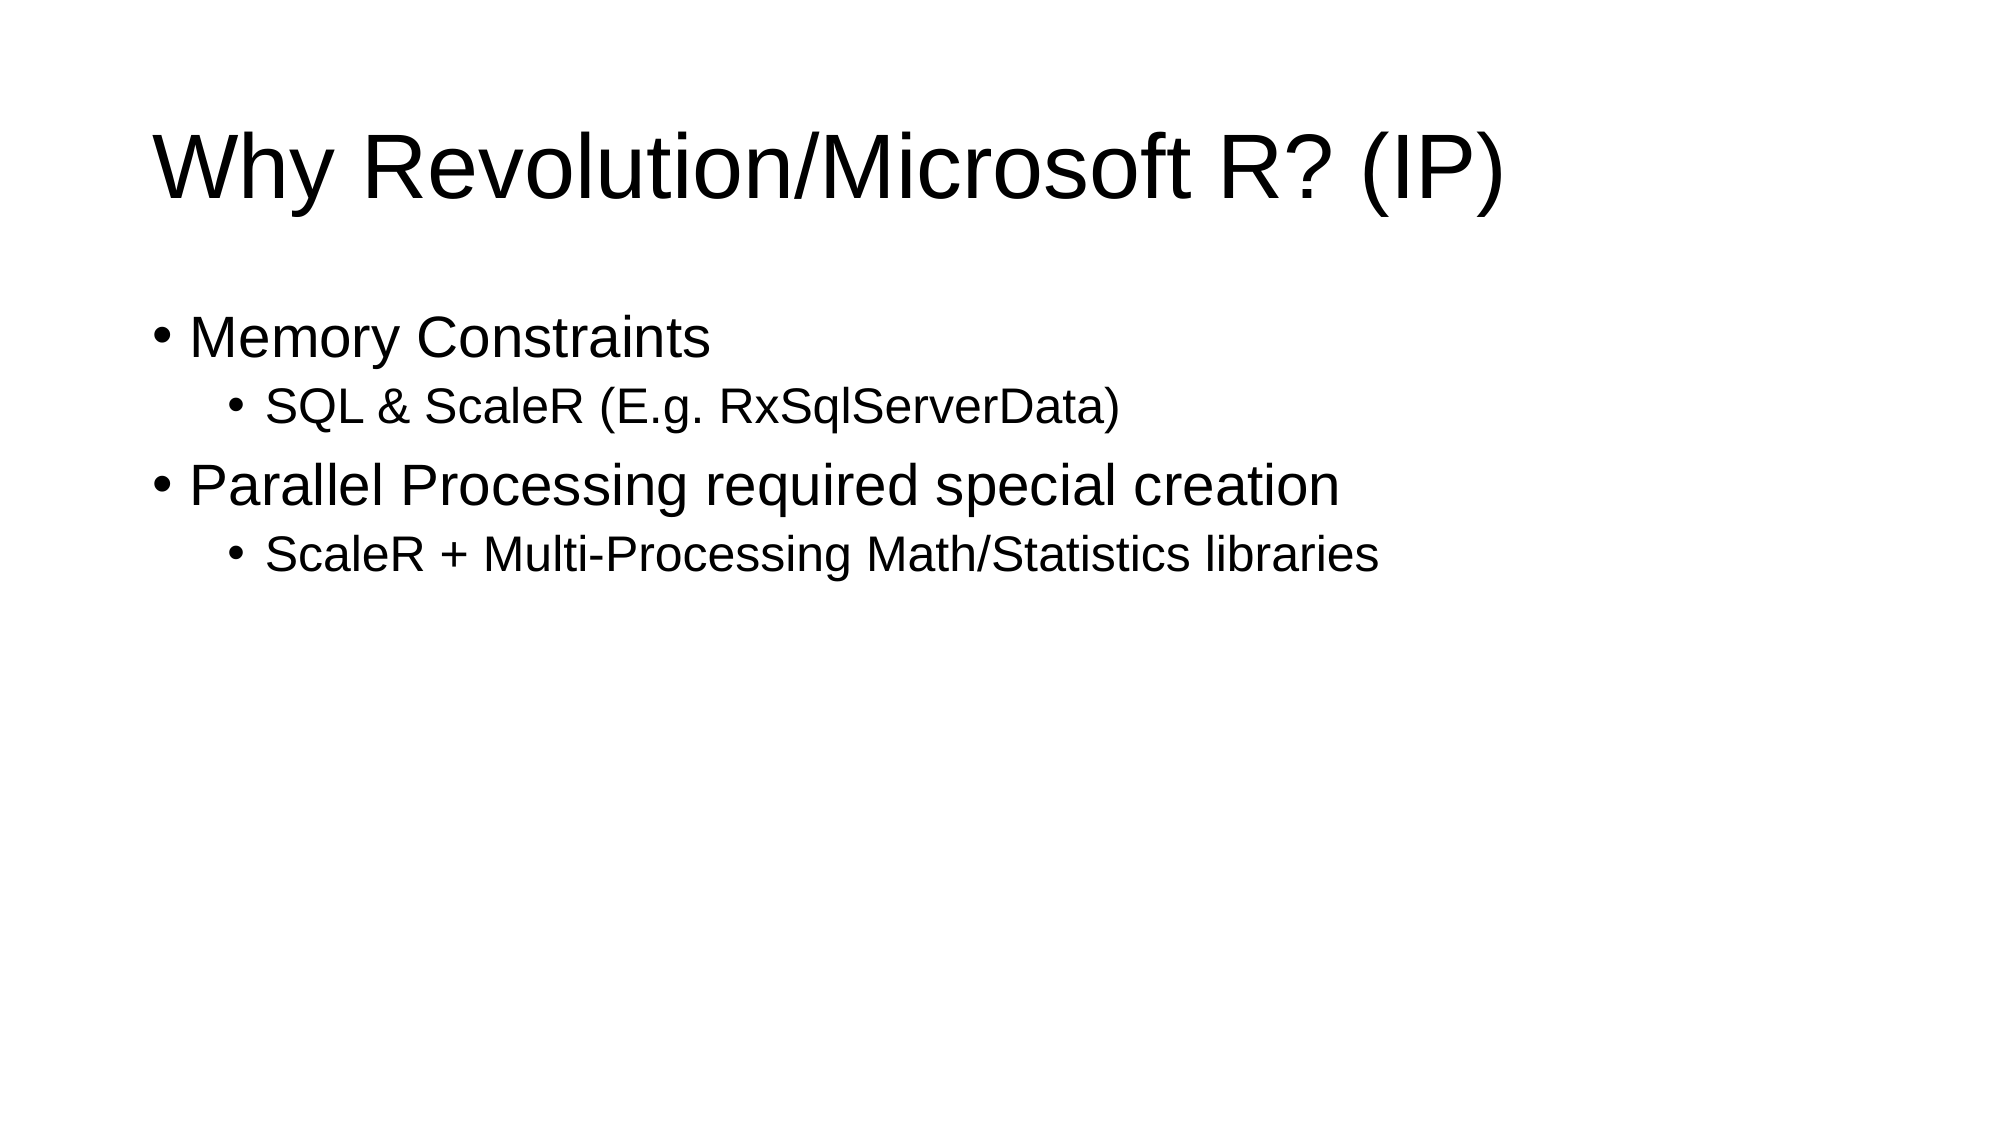

# Why Revolution/Microsoft R? (IP)
Memory Constraints
SQL & ScaleR (E.g. RxSqlServerData)
Parallel Processing required special creation
ScaleR + Multi-Processing Math/Statistics libraries